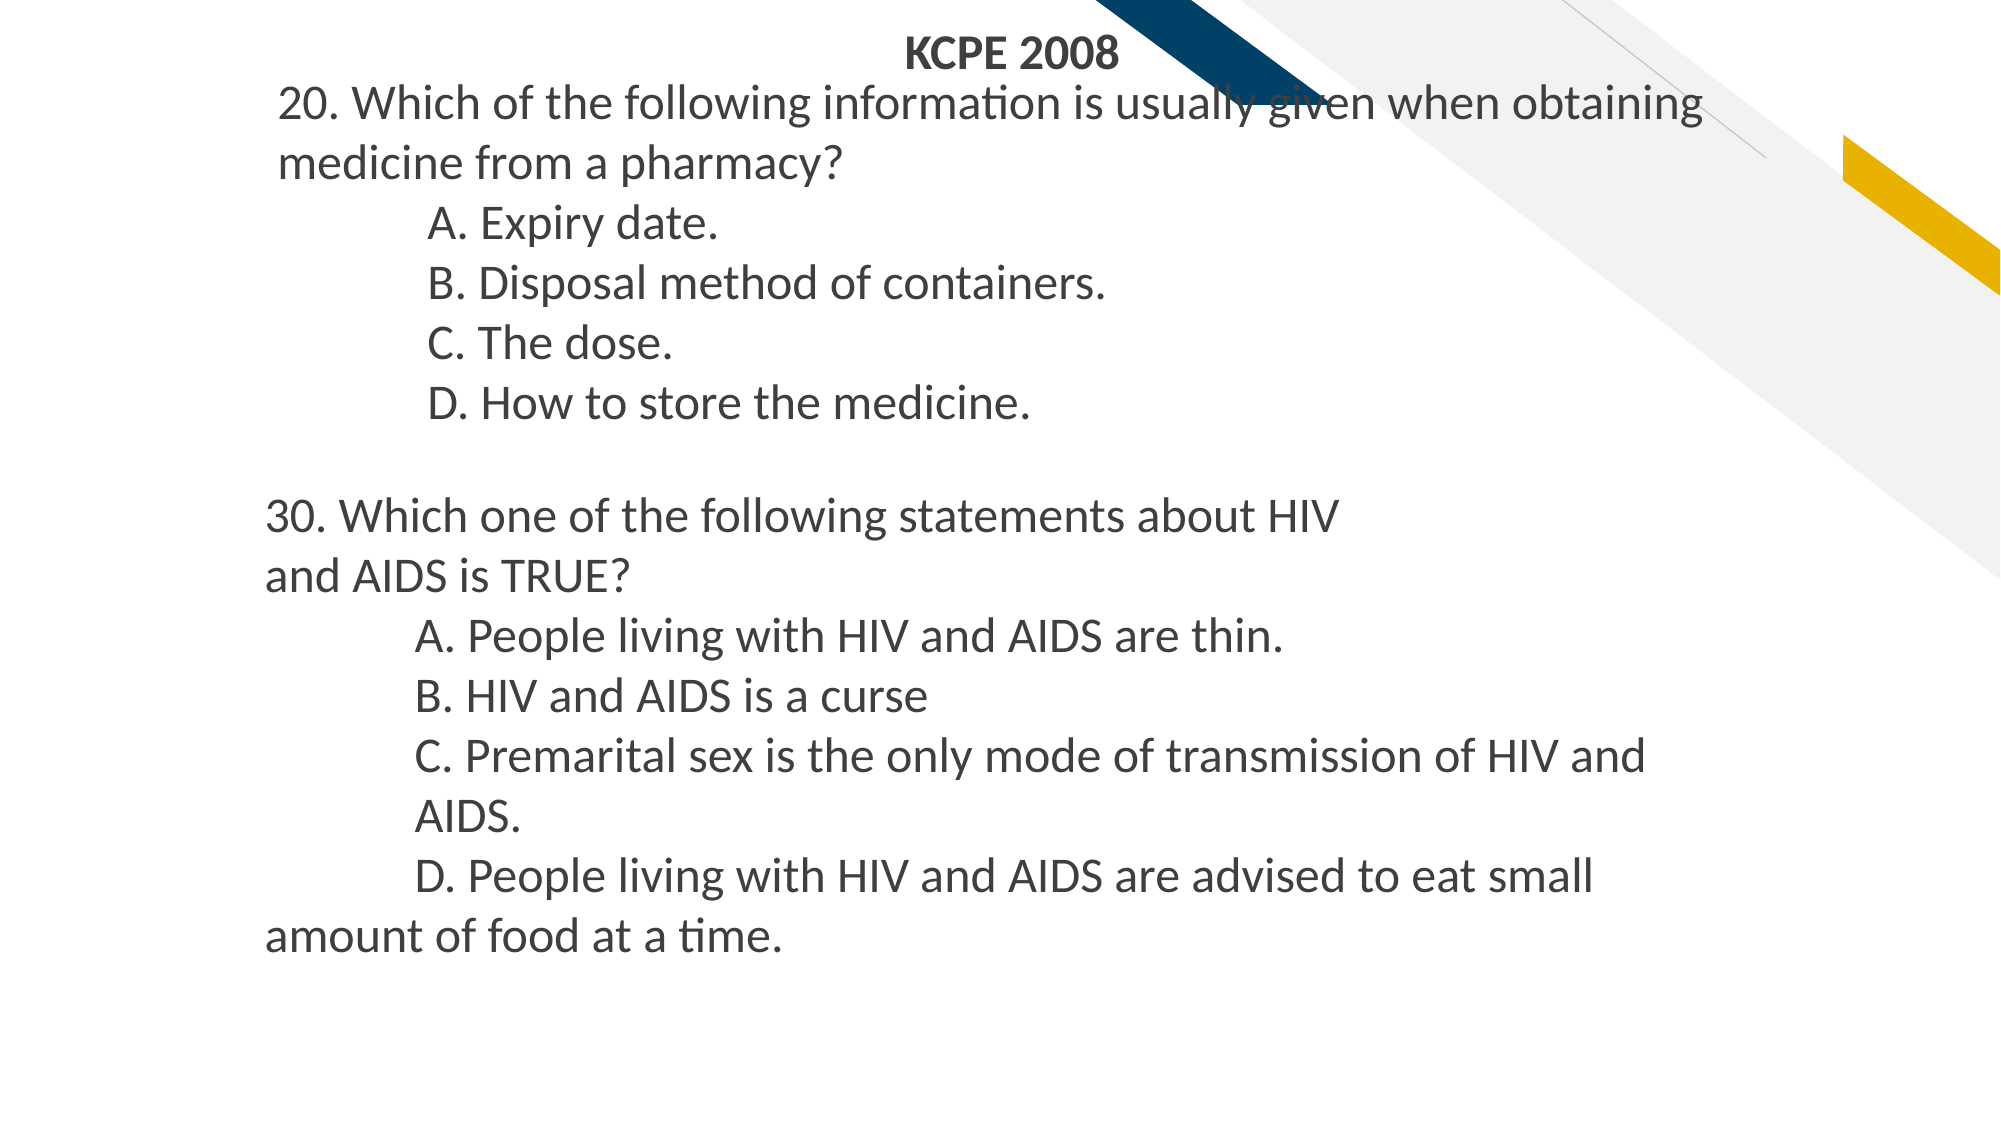

KCPE 2008
20. Which of the following information is usually given when obtaining medicine from a pharmacy?
	A. Expiry date.
	B. Disposal method of containers.
	C. The dose.
	D. How to store the medicine.
30. Which one of the following statements about HIV
and AIDS is TRUE?
	A. People living with HIV and AIDS are thin.
	B. HIV and AIDS is a curse
	C. Premarital sex is the only mode of transmission of HIV and 	AIDS.
	D. People living with HIV and AIDS are advised to eat small 	amount of food at a time.